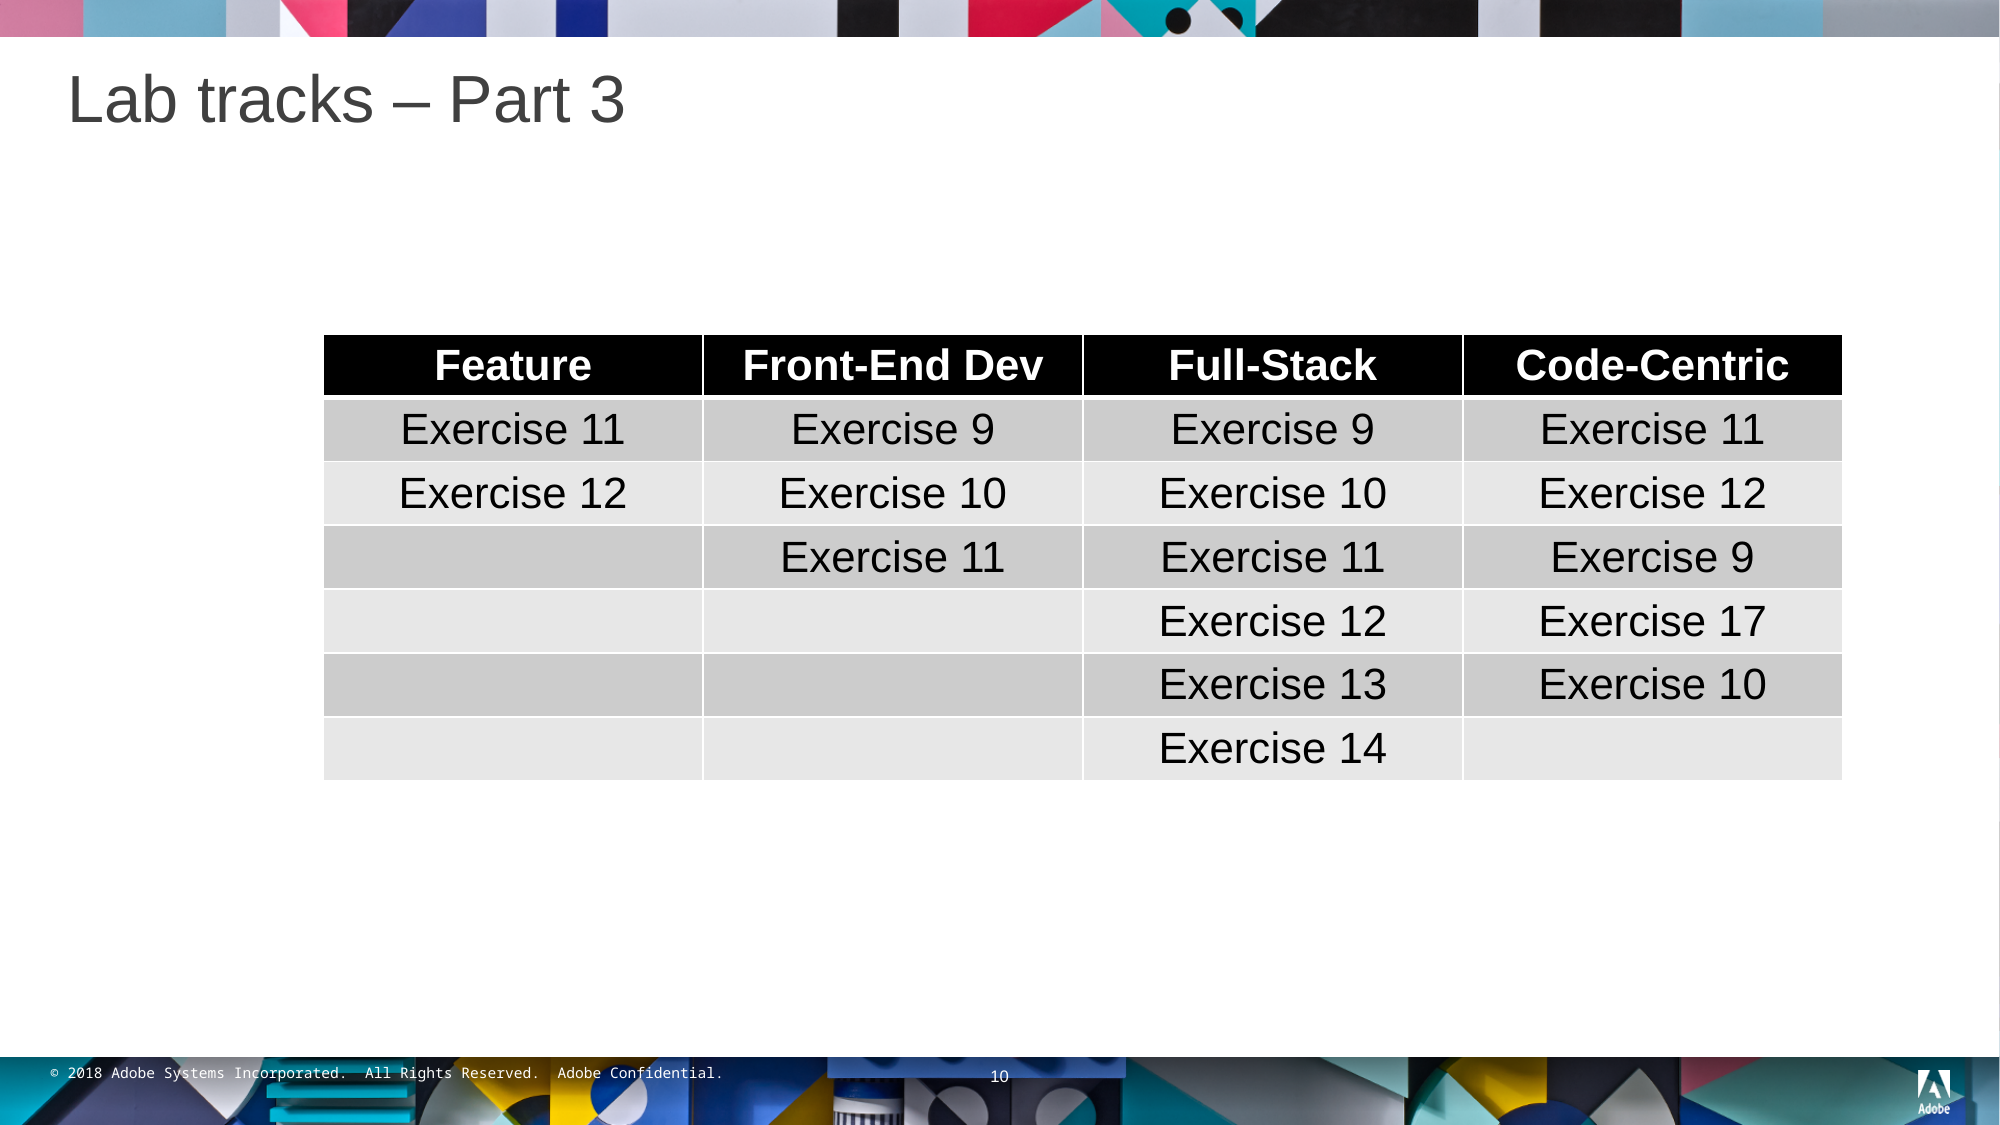

# Lab tracks – Part 3
| Feature | Front-End Dev | Full-Stack | Code-Centric |
| --- | --- | --- | --- |
| Exercise 11 | Exercise 9 | Exercise 9 | Exercise 11 |
| Exercise 12 | Exercise 10 | Exercise 10 | Exercise 12 |
|  | Exercise 11 | Exercise 11 | Exercise 9 |
|  |  | Exercise 12 | Exercise 17 |
|  |  | Exercise 13 | Exercise 10 |
|  |  | Exercise 14 |  |
10